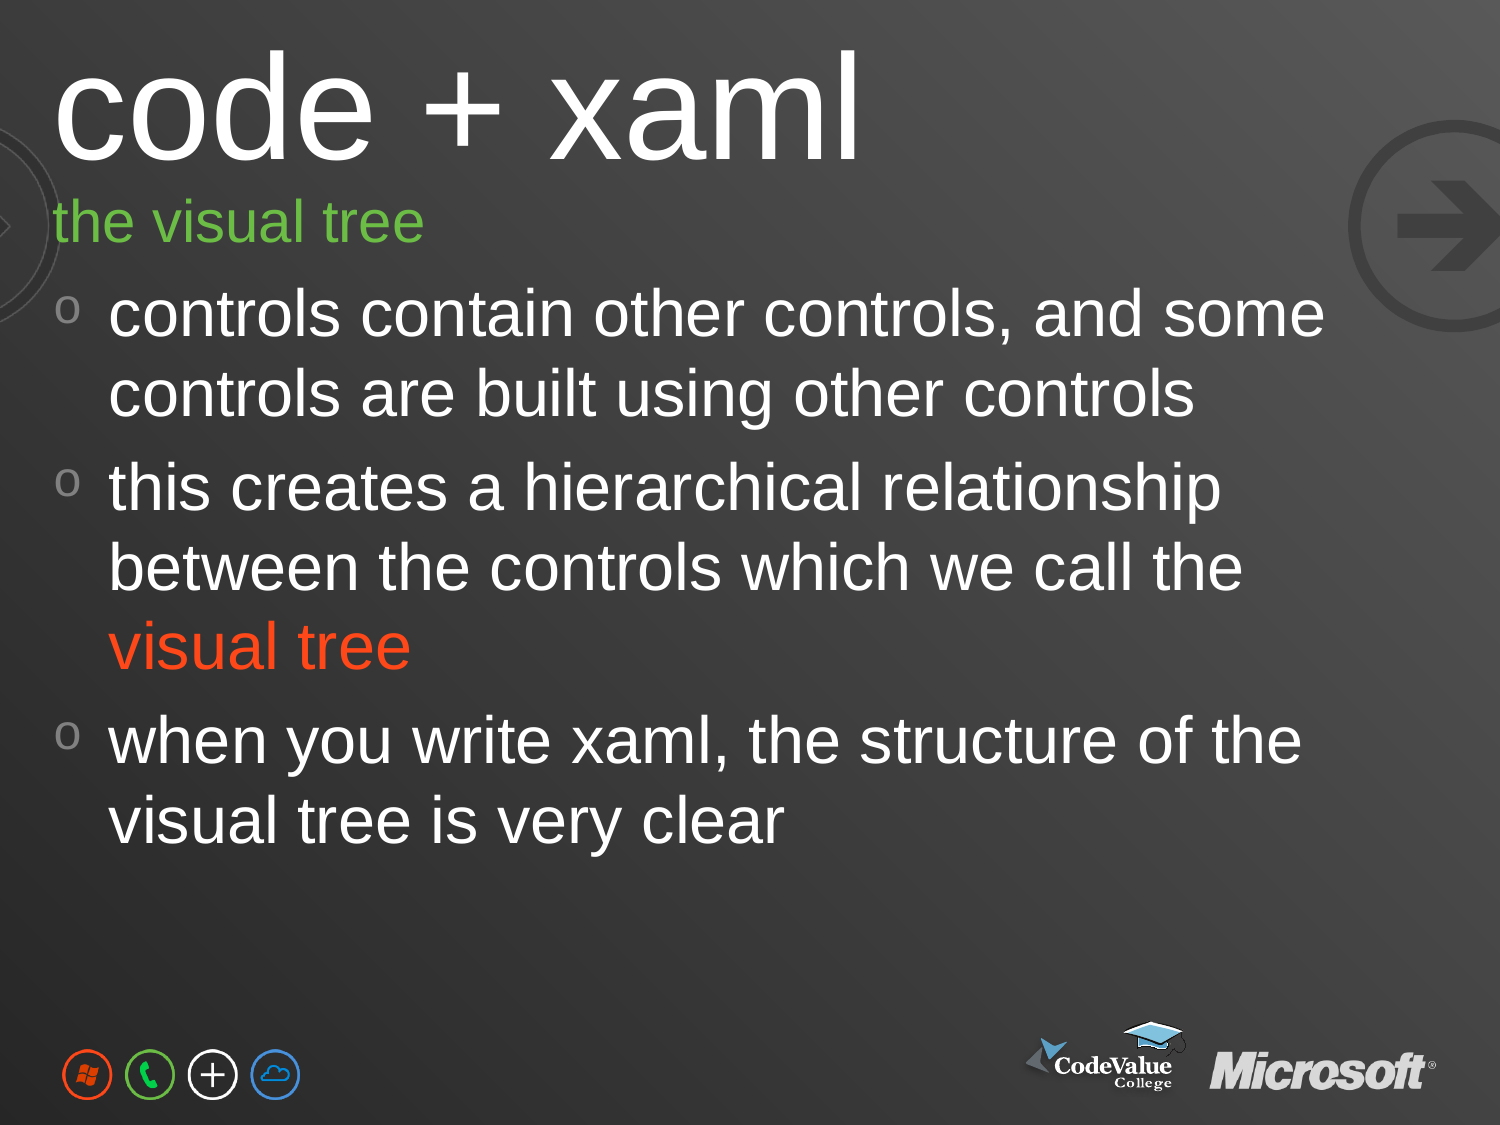

# code + xaml
the visual tree
controls contain other controls, and some controls are built using other controls
this creates a hierarchical relationship between the controls which we call the visual tree
when you write xaml, the structure of the visual tree is very clear